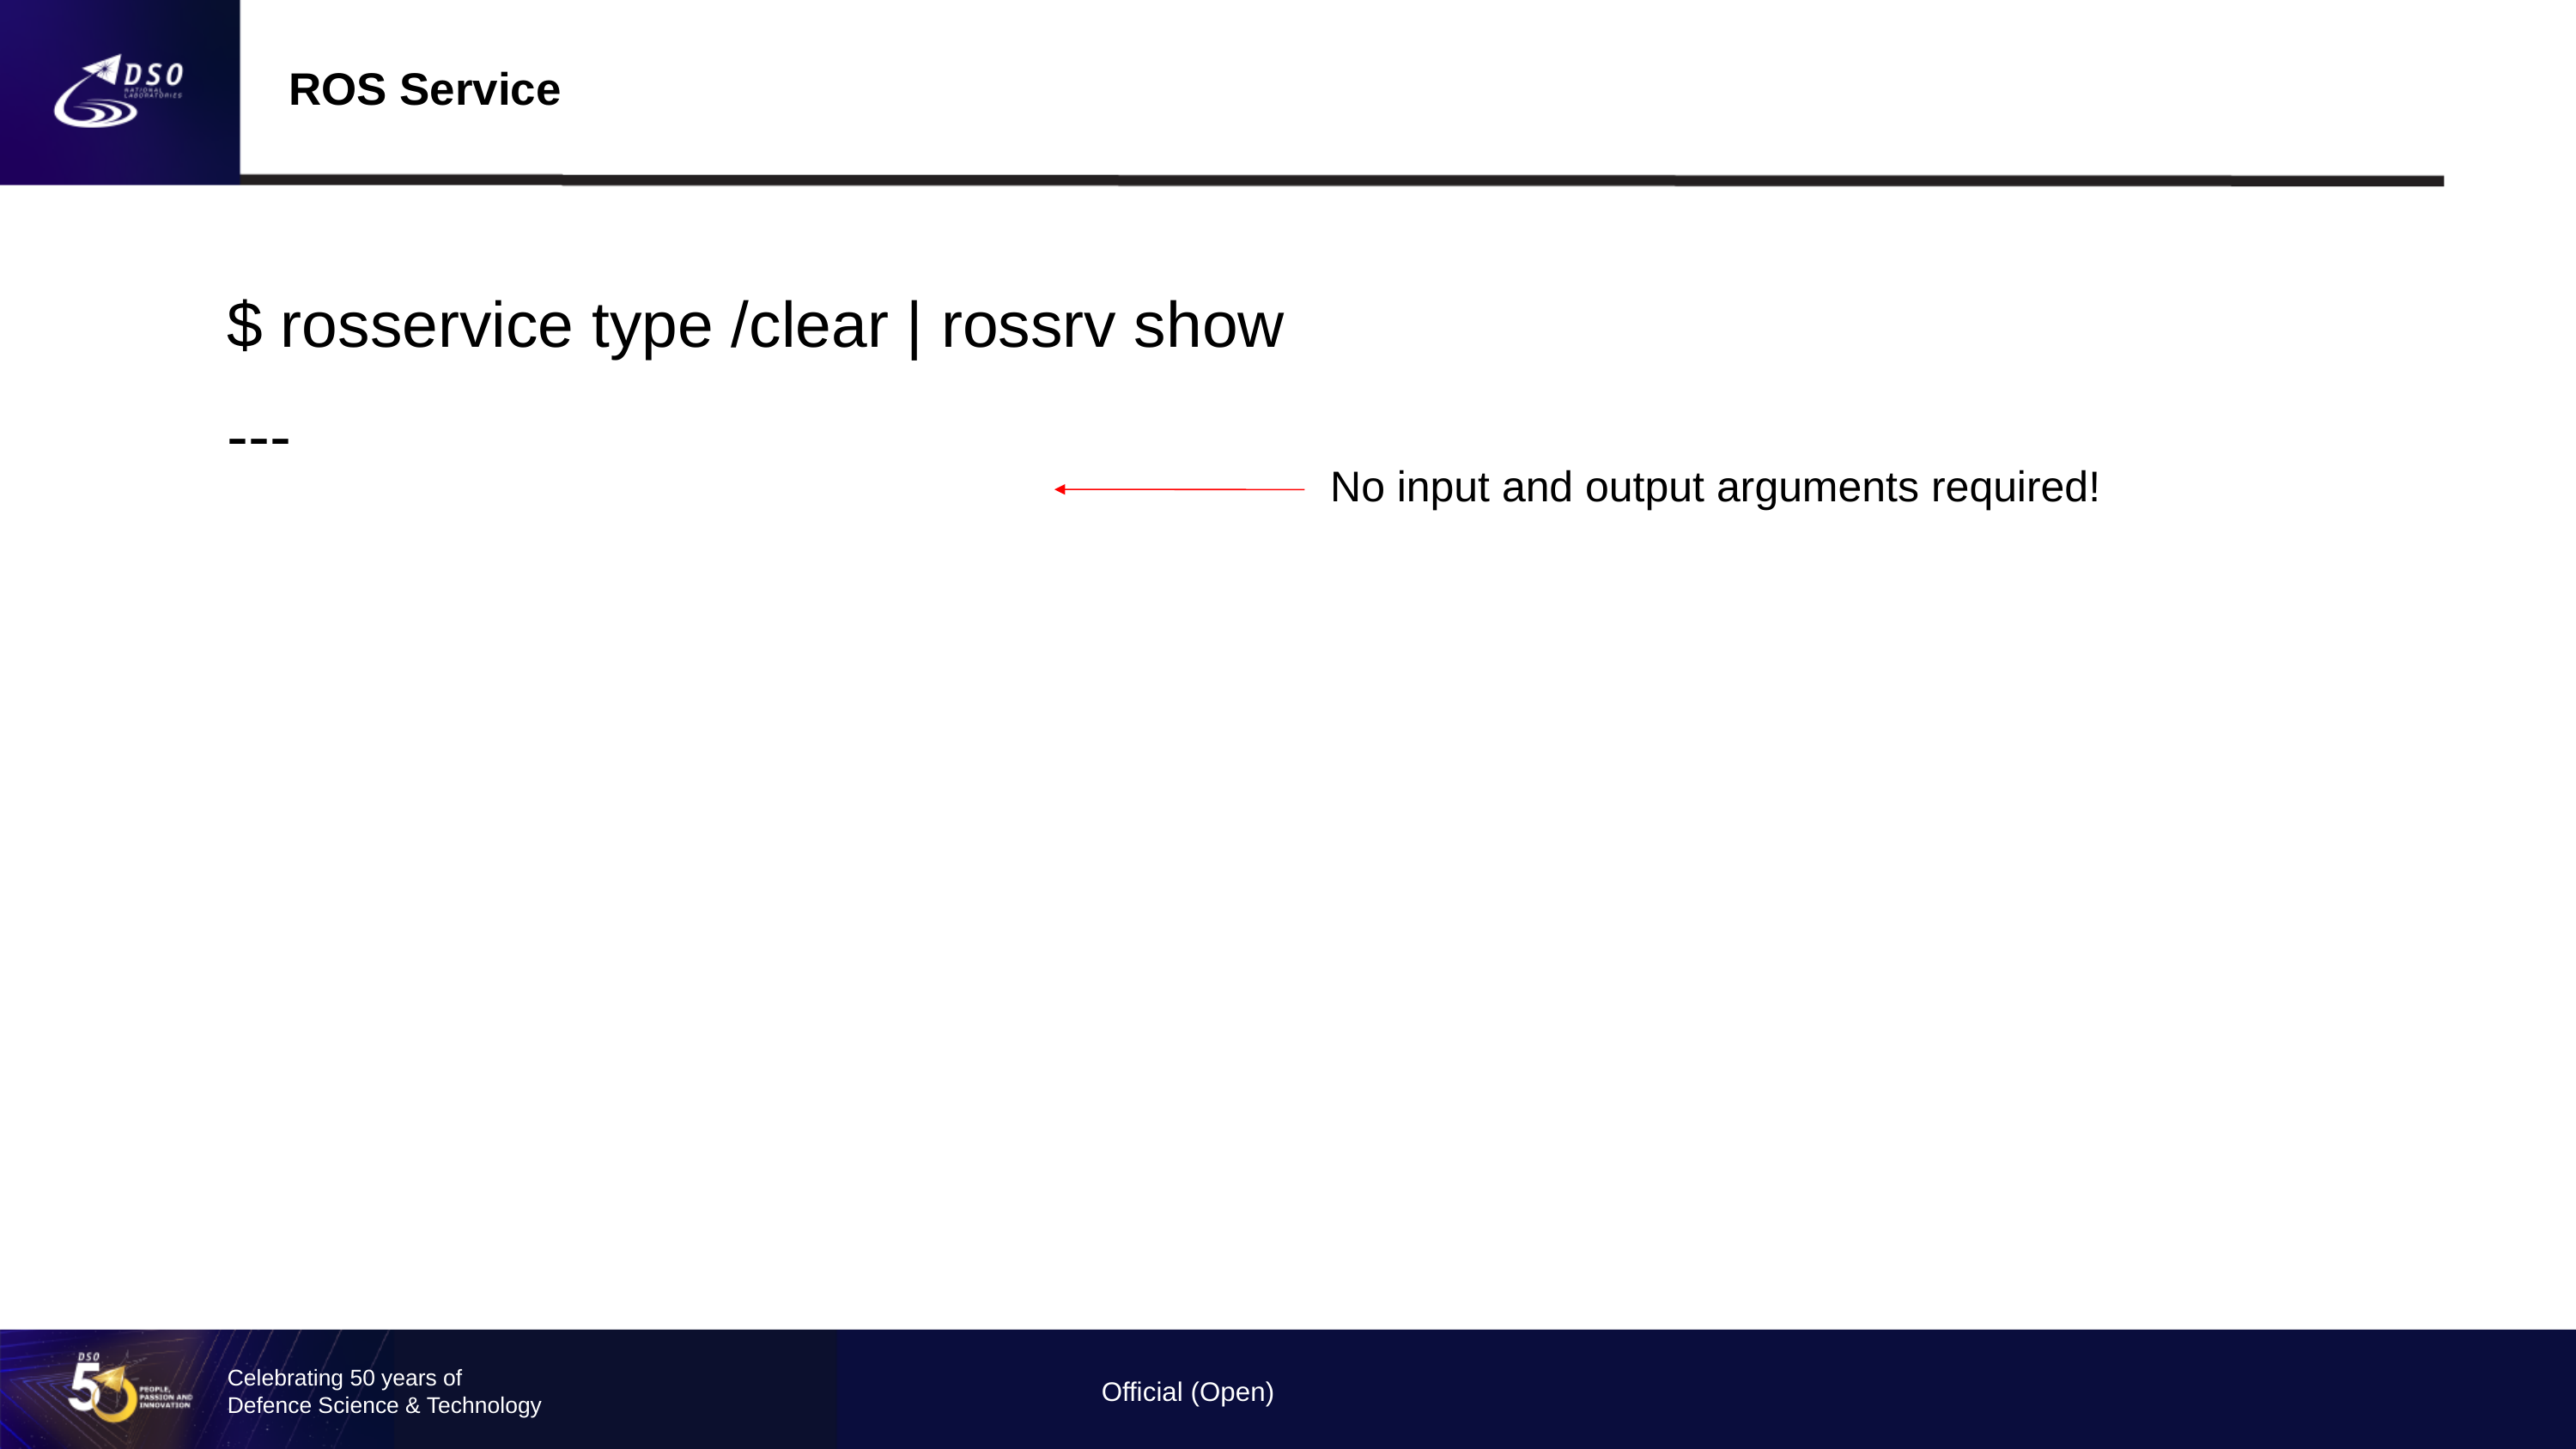

ROS Service
$ rosservice type /clear | rossrv show
---

No input and output arguments required!